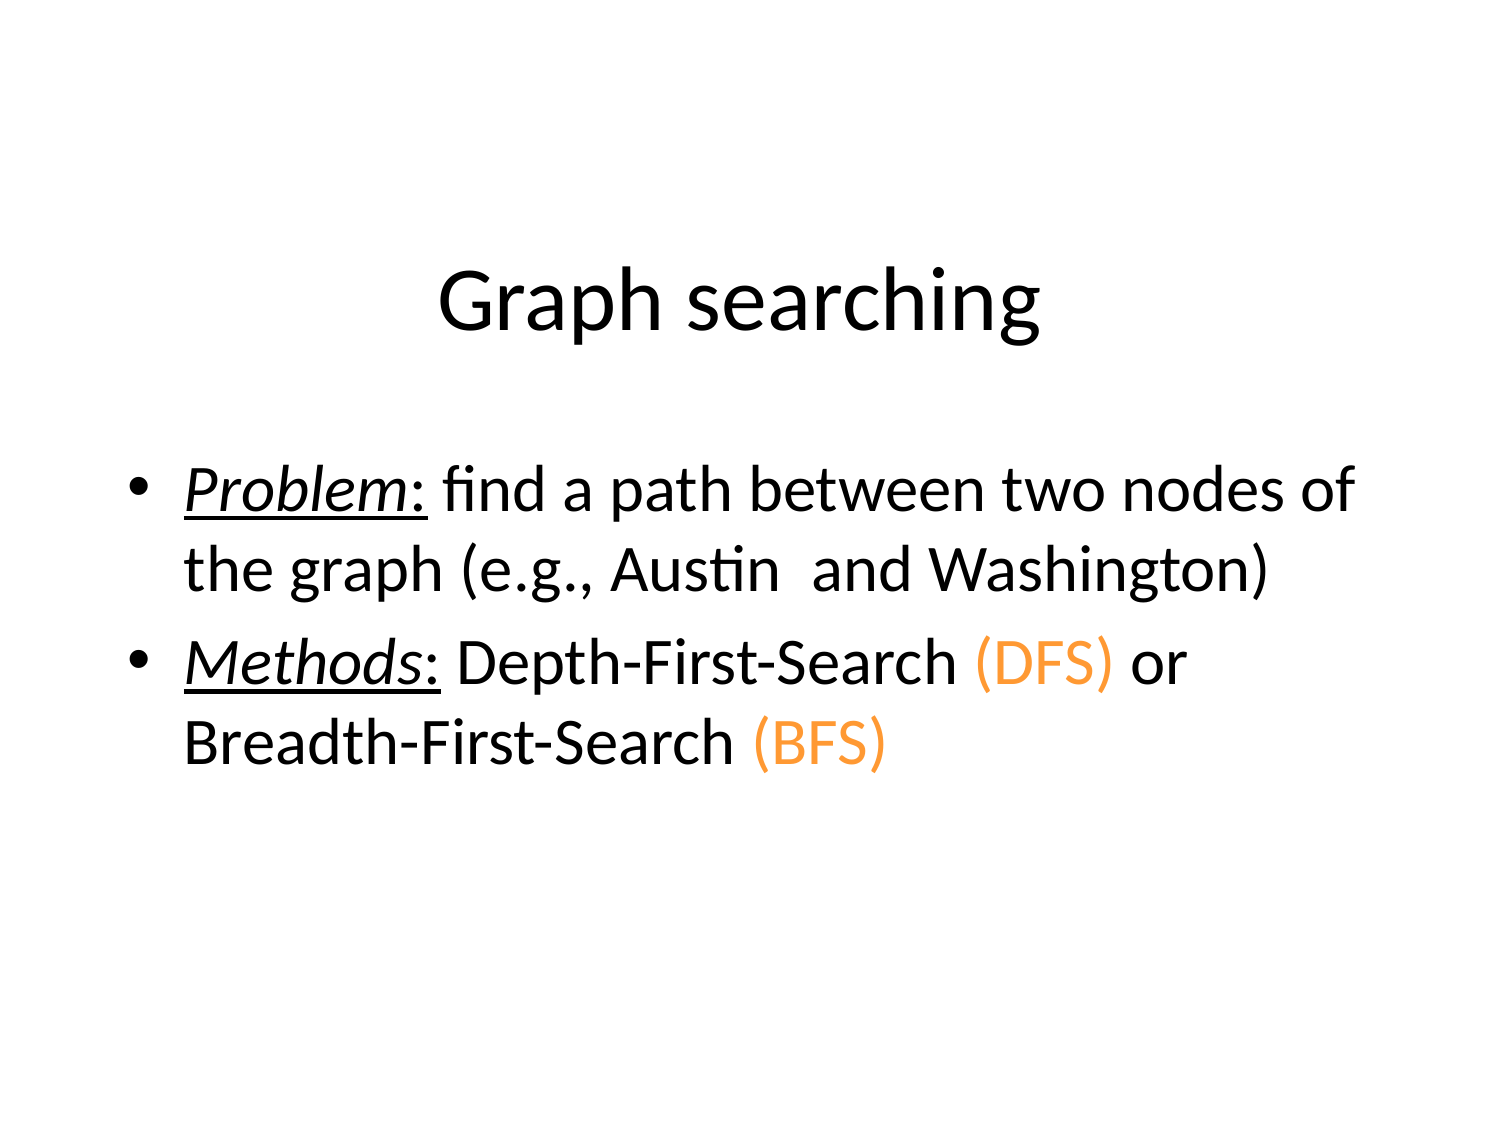

# Graph searching
Problem: find a path between two nodes of the graph (e.g., Austin  and Washington)
Methods: Depth-First-Search (DFS) or Breadth-First-Search (BFS)